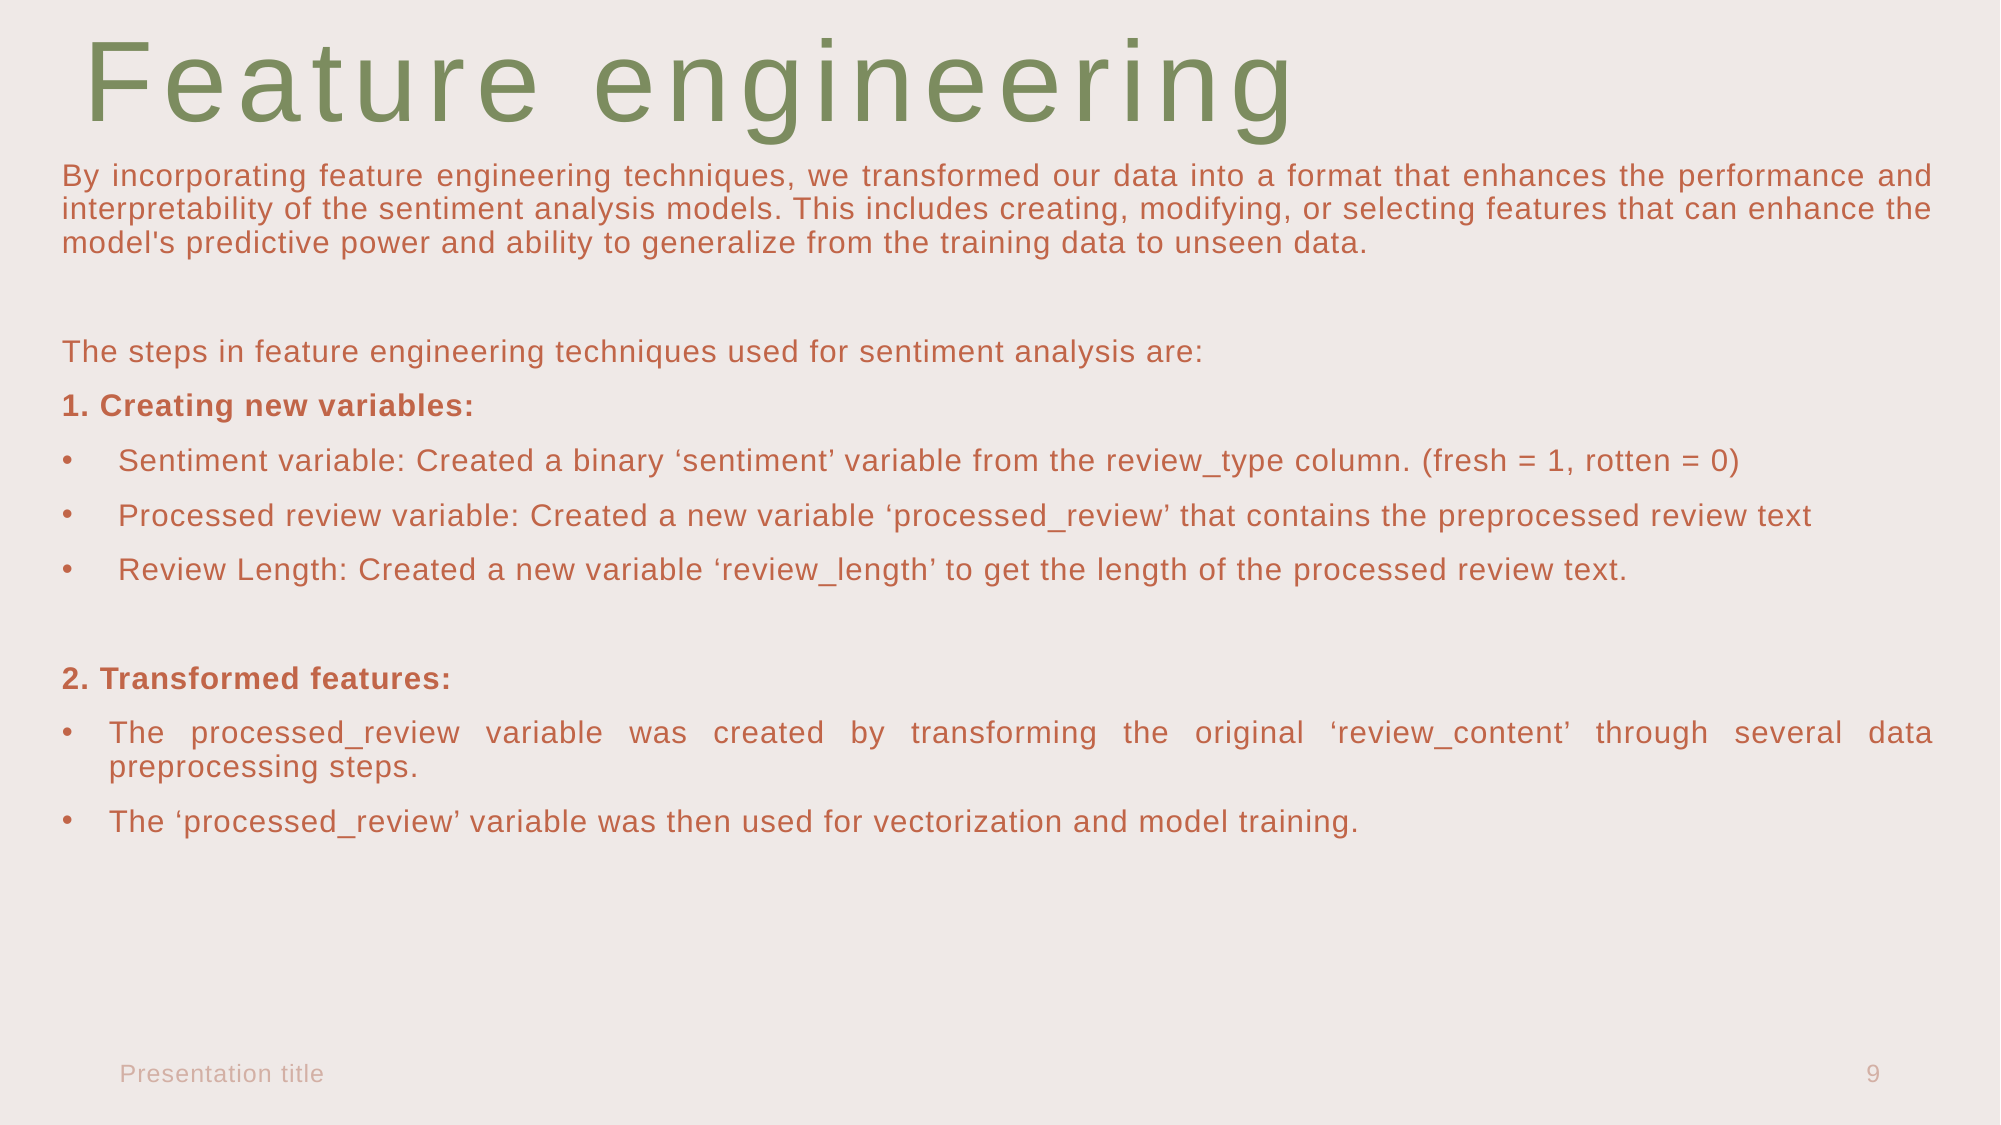

Feature engineering
By incorporating feature engineering techniques, we transformed our data into a format that enhances the performance and interpretability of the sentiment analysis models. This includes creating, modifying, or selecting features that can enhance the model's predictive power and ability to generalize from the training data to unseen data.

The steps in feature engineering techniques used for sentiment analysis are:
1. Creating new variables:
Sentiment variable: Created a binary ‘sentiment’ variable from the review_type column. (fresh = 1, rotten = 0)
Processed review variable: Created a new variable ‘processed_review’ that contains the preprocessed review text
Review Length: Created a new variable ‘review_length’ to get the length of the processed review text.

2. Transformed features:
The processed_review variable was created by transforming the original ‘review_content’ through several data preprocessing steps.
The ‘processed_review’ variable was then used for vectorization and model training.

Presentation title
9